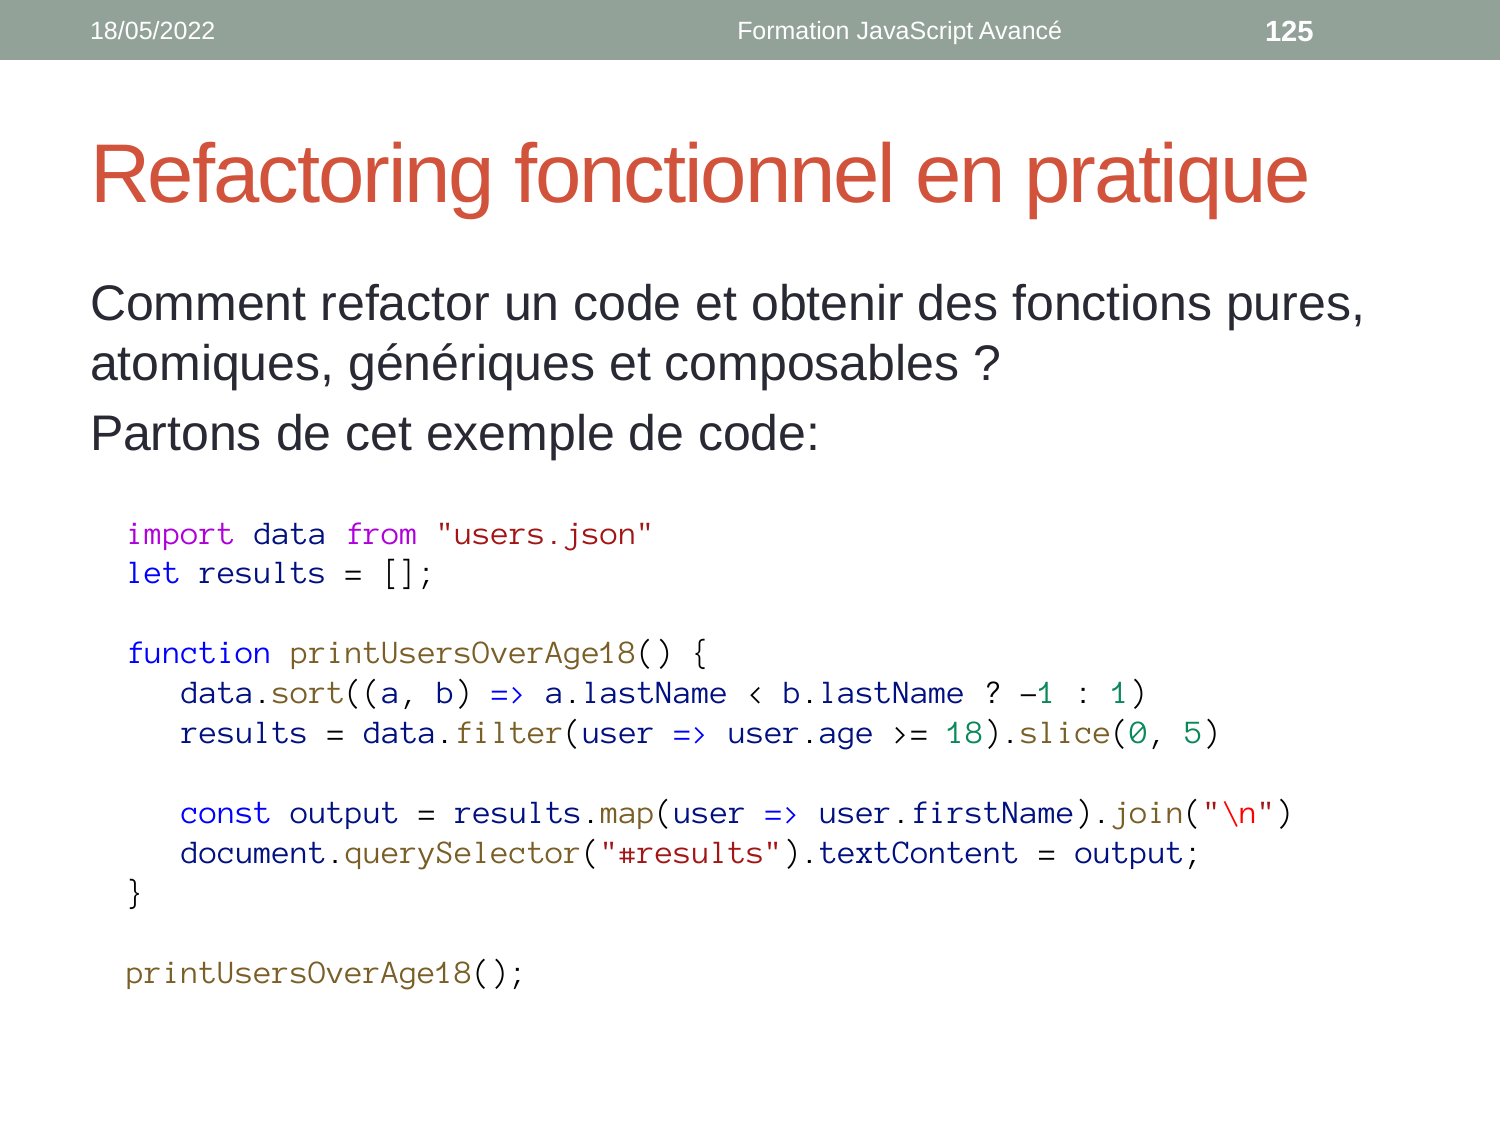

18/05/2022
Formation JavaScript Avancé
125
# Refactoring fonctionnel en pratique
Comment refactor un code et obtenir des fonctions pures, atomiques, génériques et composables ?
Partons de cet exemple de code:

import data from "users.json"
let results = [];
function printUsersOverAge18() {
   data.sort((a, b) => a.lastName < b.lastName ? -1 : 1)
   results = data.filter(user => user.age >= 18).slice(0, 5)
   const output = results.map(user => user.firstName).join("\n")
   document.querySelector("#results").textContent = output;
}
printUsersOverAge18();